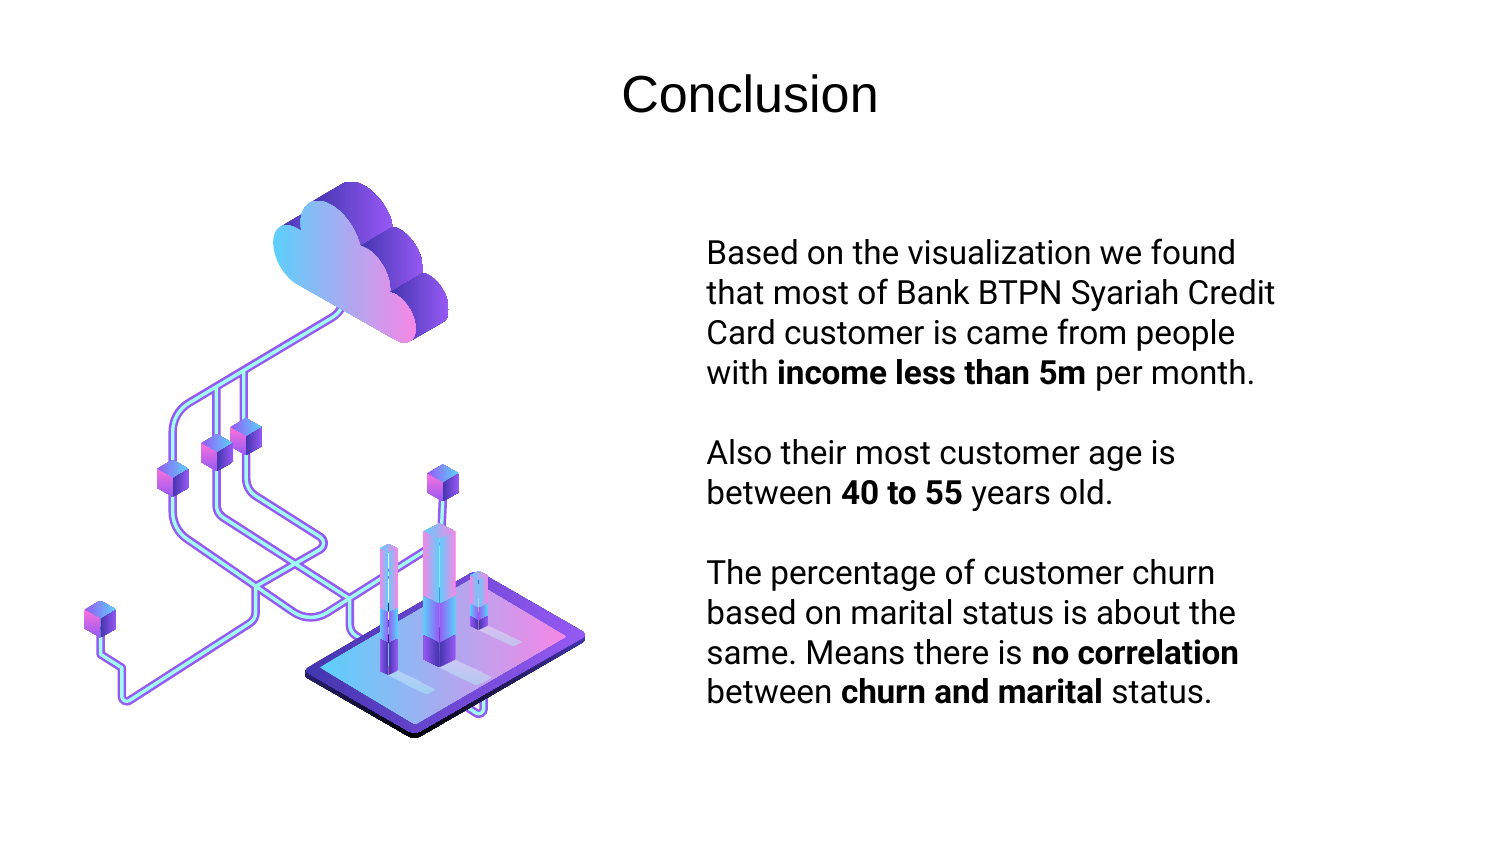

# Conclusion

Based on the visualization we found that most of Bank BTPN Syariah Credit Card customer is came from people with income less than 5m per month.

Also their most customer age is between 40 to 55 years old.

The percentage of customer churn based on marital status is about the same. Means there is no correlation between churn and marital status.